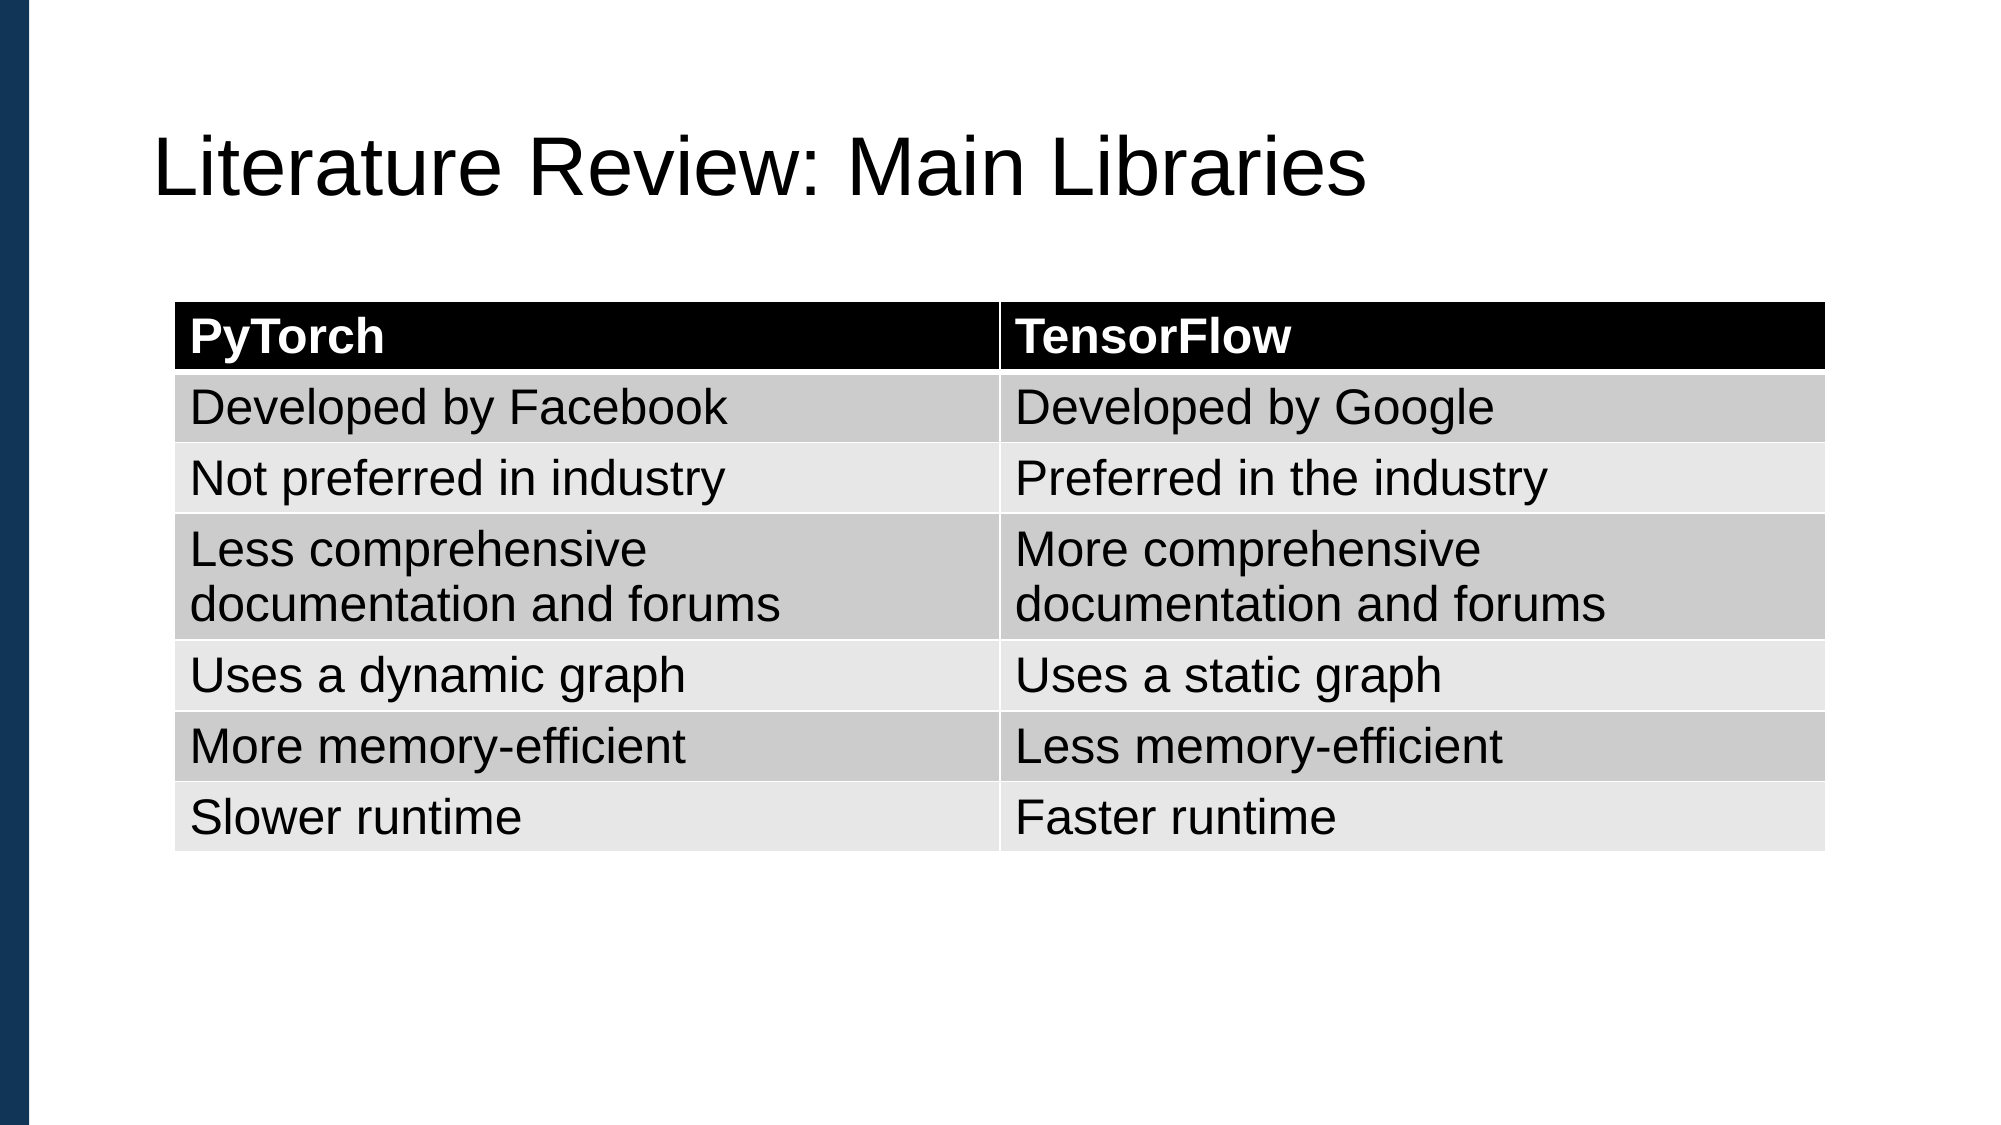

# Literature Review: Main Libraries
| PyTorch | TensorFlow |
| --- | --- |
| Developed by Facebook | Developed by Google |
| Not preferred in industry | Preferred in the industry |
| Less comprehensive documentation and forums | More comprehensive documentation and forums |
| Uses a dynamic graph | Uses a static graph |
| More memory-efficient | Less memory-efficient |
| Slower runtime | Faster runtime |